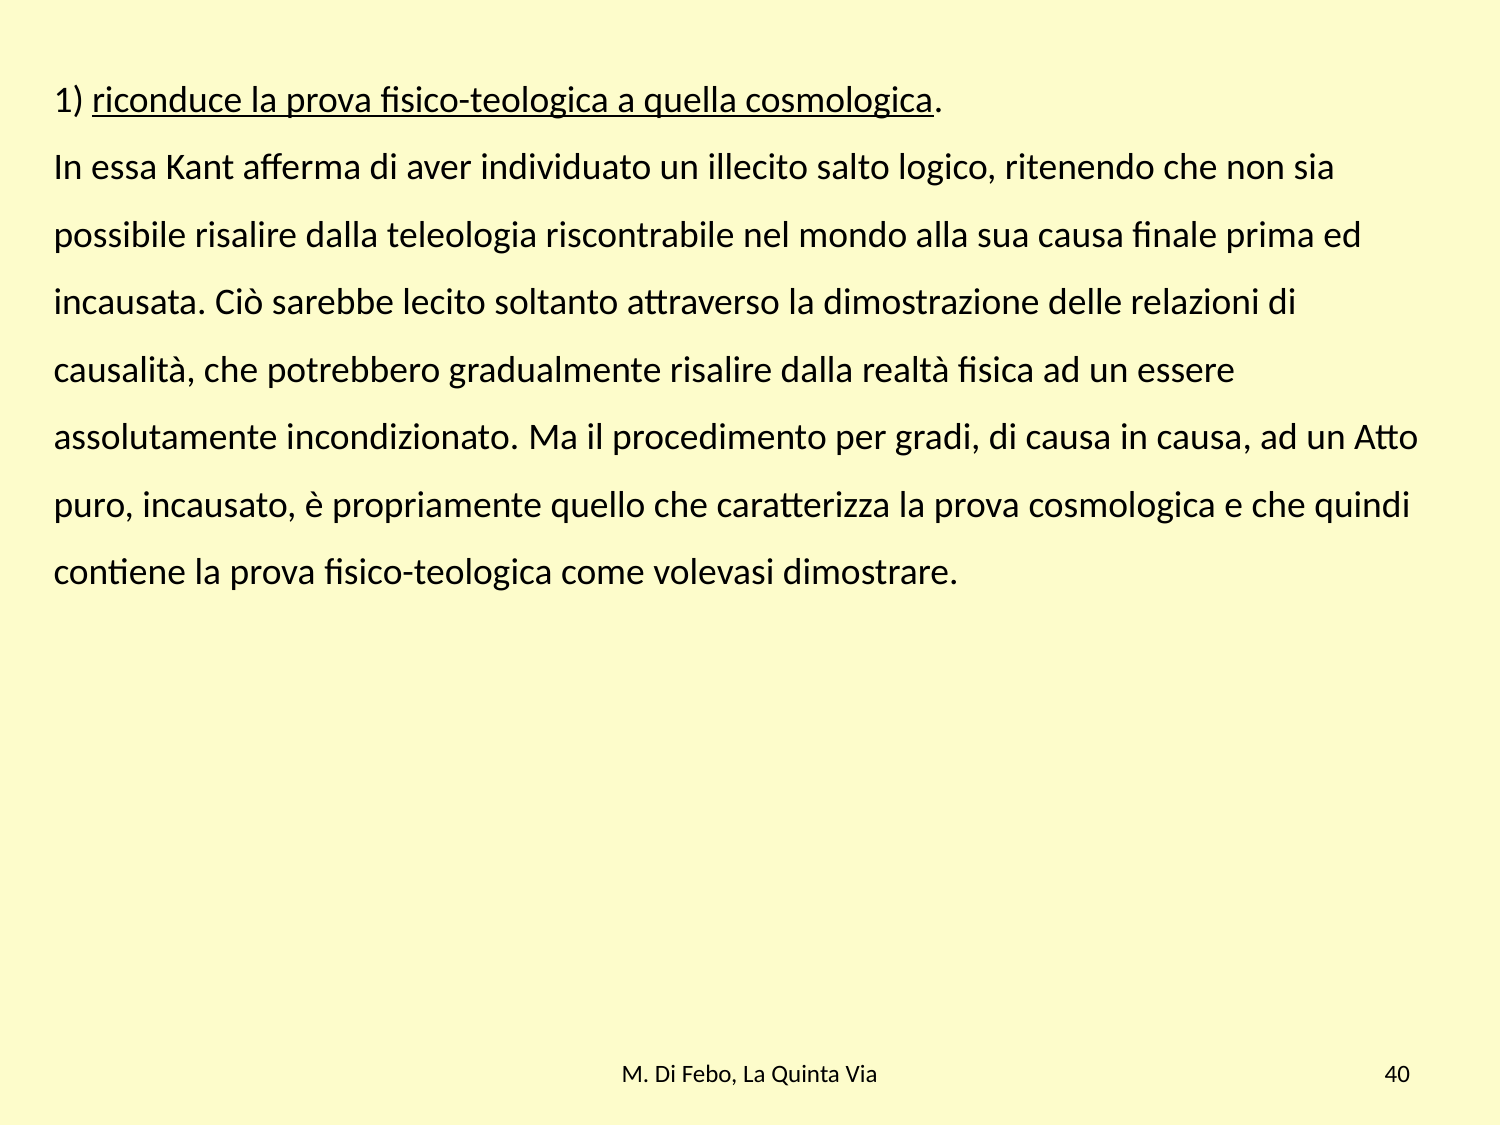

1) riconduce la prova fisico-teologica a quella cosmologica.
In essa Kant afferma di aver individuato un illecito salto logico, ritenendo che non sia possibile risalire dalla teleologia riscontrabile nel mondo alla sua causa finale prima ed incausata. Ciò sarebbe lecito soltanto attraverso la dimostrazione delle relazioni di causalità, che potrebbero gradualmente risalire dalla realtà fisica ad un essere assolutamente incondizionato. Ma il procedimento per gradi, di causa in causa, ad un Atto puro, incausato, è propriamente quello che caratterizza la prova cosmologica e che quindi contiene la prova fisico-teologica come volevasi dimostrare.
M. Di Febo, La Quinta Via
40